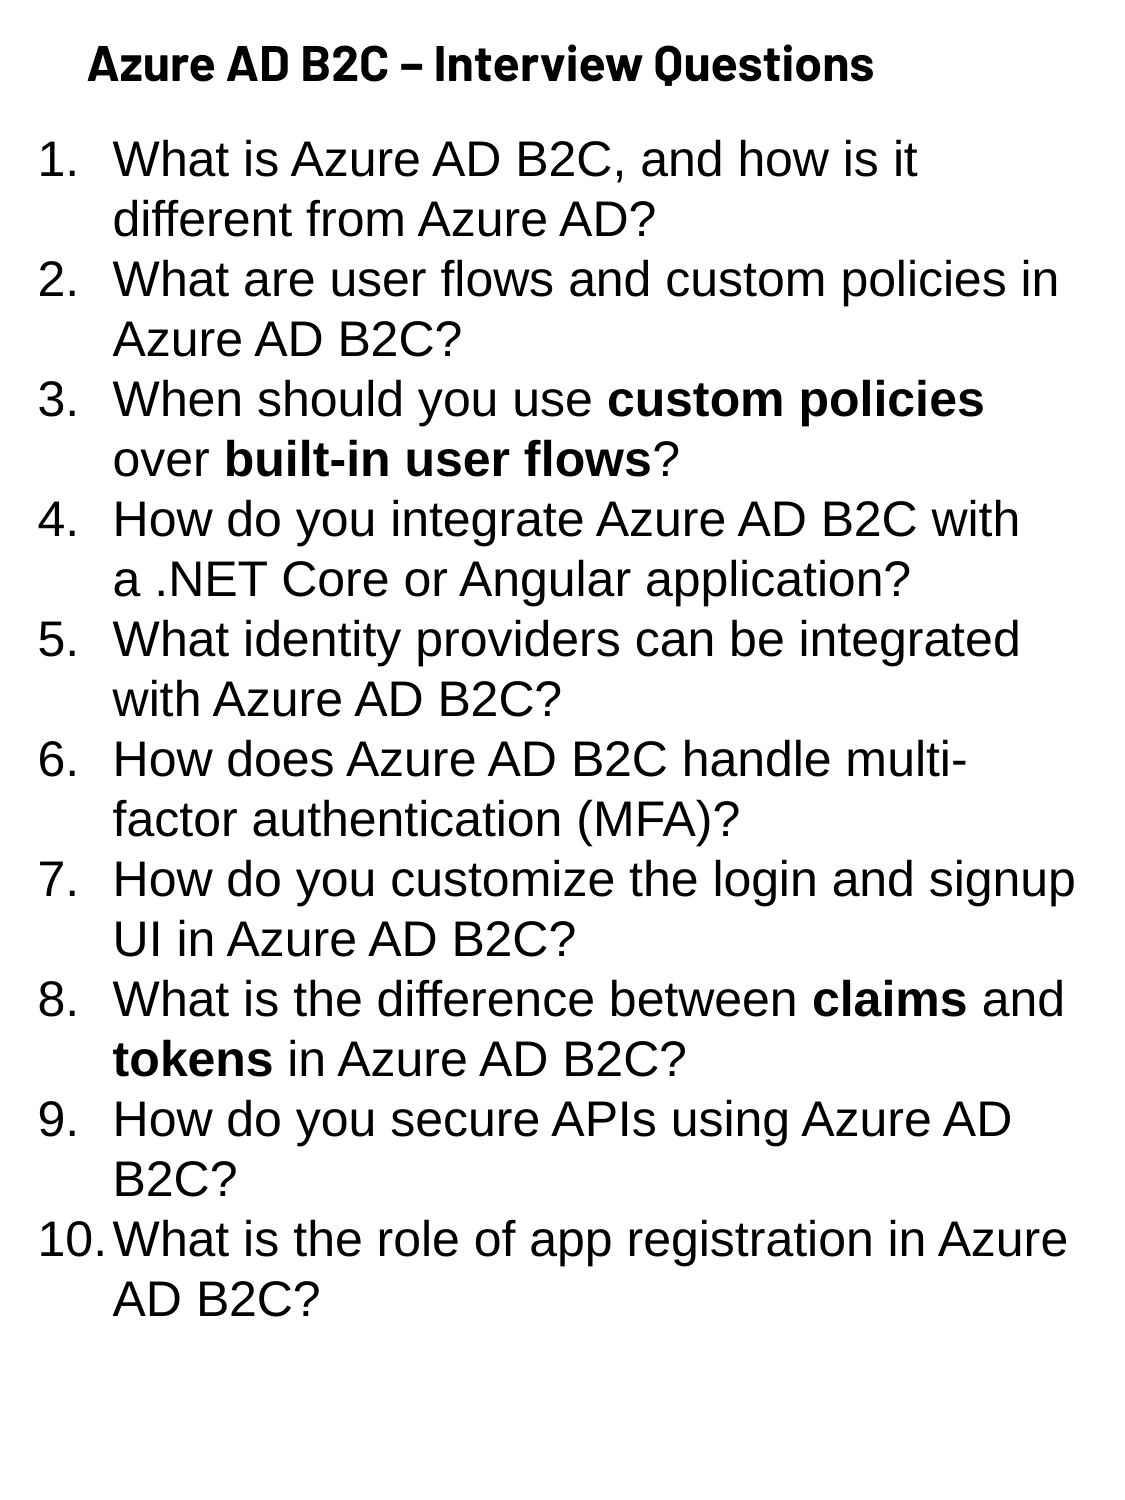

Azure AD B2C – Interview Questions
What is Azure AD B2C, and how is it different from Azure AD?
What are user flows and custom policies in Azure AD B2C?
When should you use custom policies over built-in user flows?
How do you integrate Azure AD B2C with a .NET Core or Angular application?
What identity providers can be integrated with Azure AD B2C?
How does Azure AD B2C handle multi-factor authentication (MFA)?
How do you customize the login and signup UI in Azure AD B2C?
What is the difference between claims and tokens in Azure AD B2C?
How do you secure APIs using Azure AD B2C?
What is the role of app registration in Azure AD B2C?